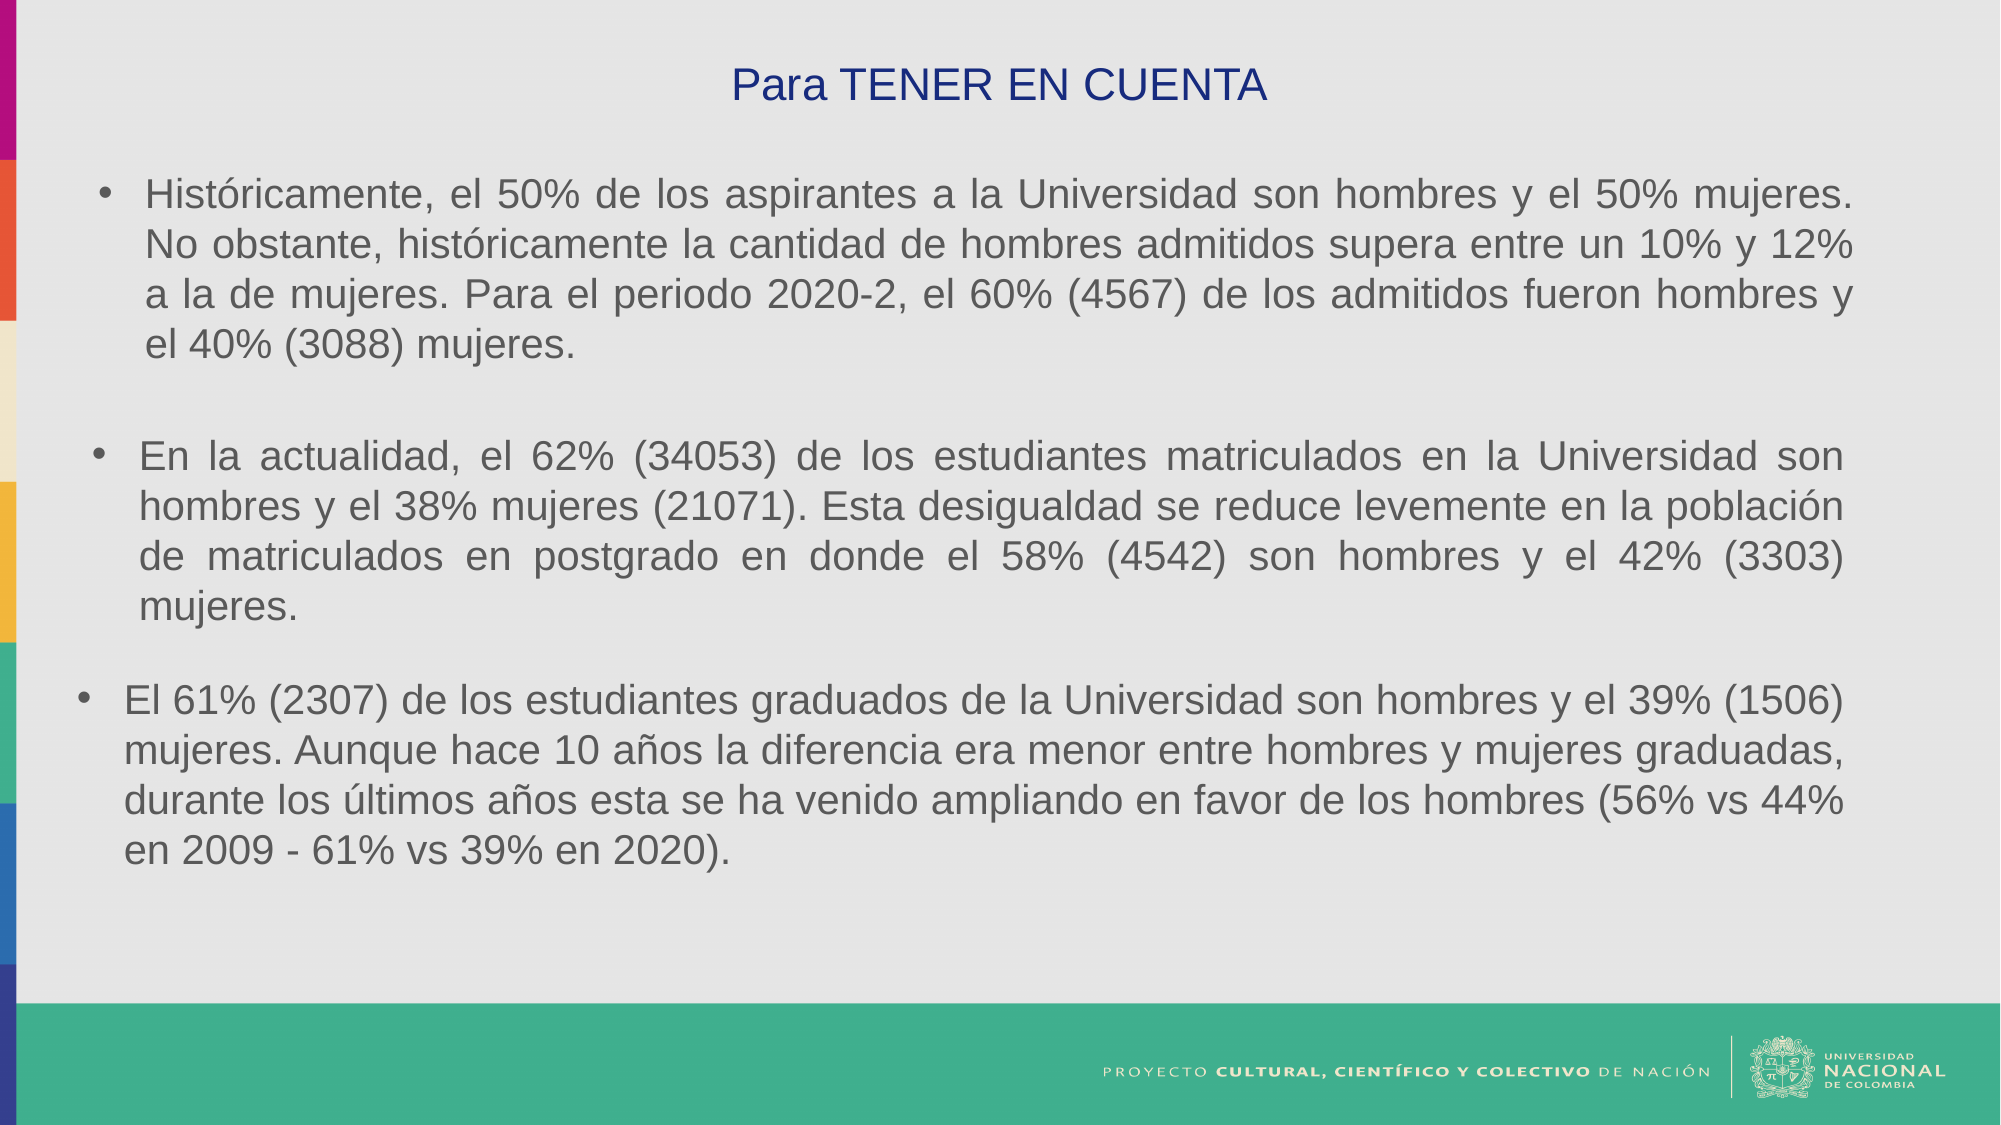

Para TENER EN CUENTA
Históricamente, el 50% de los aspirantes a la Universidad son hombres y el 50% mujeres. No obstante, históricamente la cantidad de hombres admitidos supera entre un 10% y 12% a la de mujeres. Para el periodo 2020-2, el 60% (4567) de los admitidos fueron hombres y el 40% (3088) mujeres.
En la actualidad, el 62% (34053) de los estudiantes matriculados en la Universidad son hombres y el 38% mujeres (21071). Esta desigualdad se reduce levemente en la población de matriculados en postgrado en donde el 58% (4542) son hombres y el 42% (3303) mujeres.
El 61% (2307) de los estudiantes graduados de la Universidad son hombres y el 39% (1506) mujeres. Aunque hace 10 años la diferencia era menor entre hombres y mujeres graduadas, durante los últimos años esta se ha venido ampliando en favor de los hombres (56% vs 44% en 2009 - 61% vs 39% en 2020).